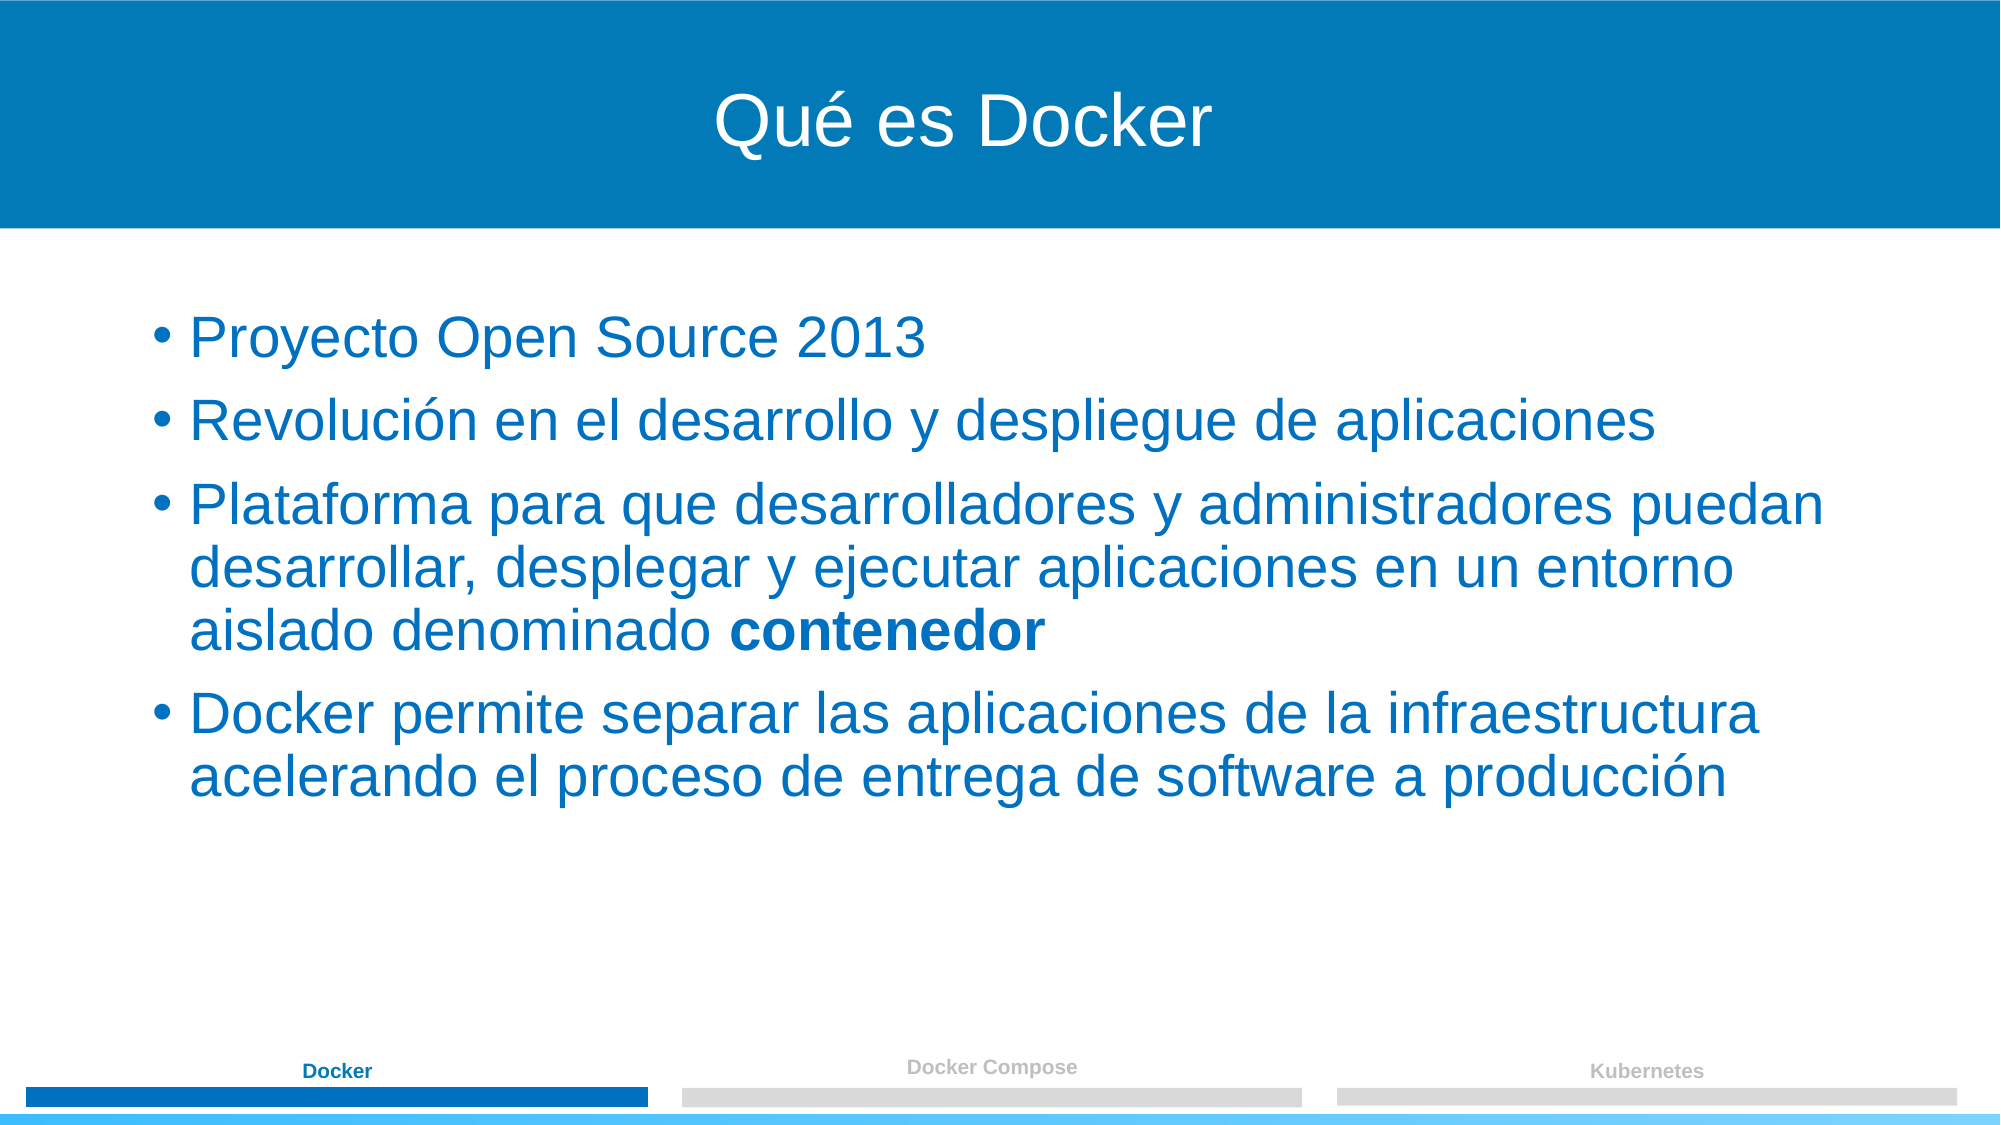

Qué es Docker
Proyecto Open Source 2013
Revolución en el desarrollo y despliegue de aplicaciones
Plataforma para que desarrolladores y administradores puedan desarrollar, desplegar y ejecutar aplicaciones en un entorno aislado denominado contenedor
Docker permite separar las aplicaciones de la infraestructura acelerando el proceso de entrega de software a producción
Docker Compose
Docker
Kubernetes